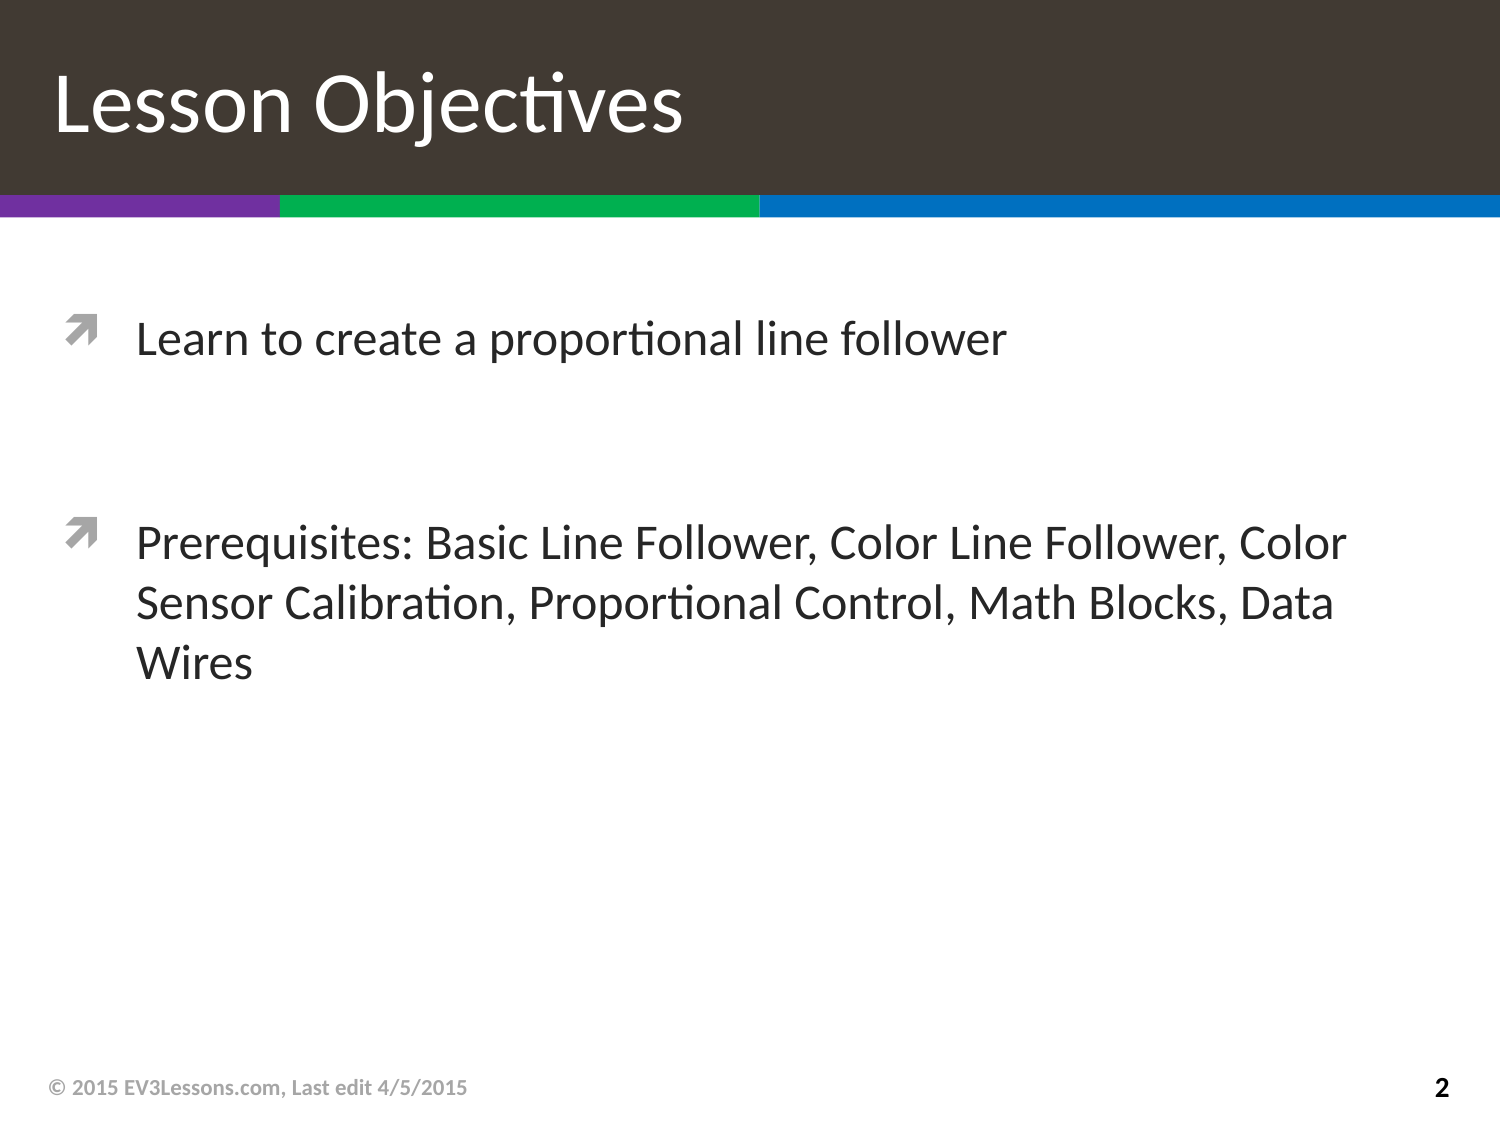

# Lesson Objectives
Learn to create a proportional line follower

Prerequisites: Basic Line Follower, Color Line Follower, Color Sensor Calibration, Proportional Control, Math Blocks, Data Wires
© 2015 EV3Lessons.com, Last edit 4/5/2015
2